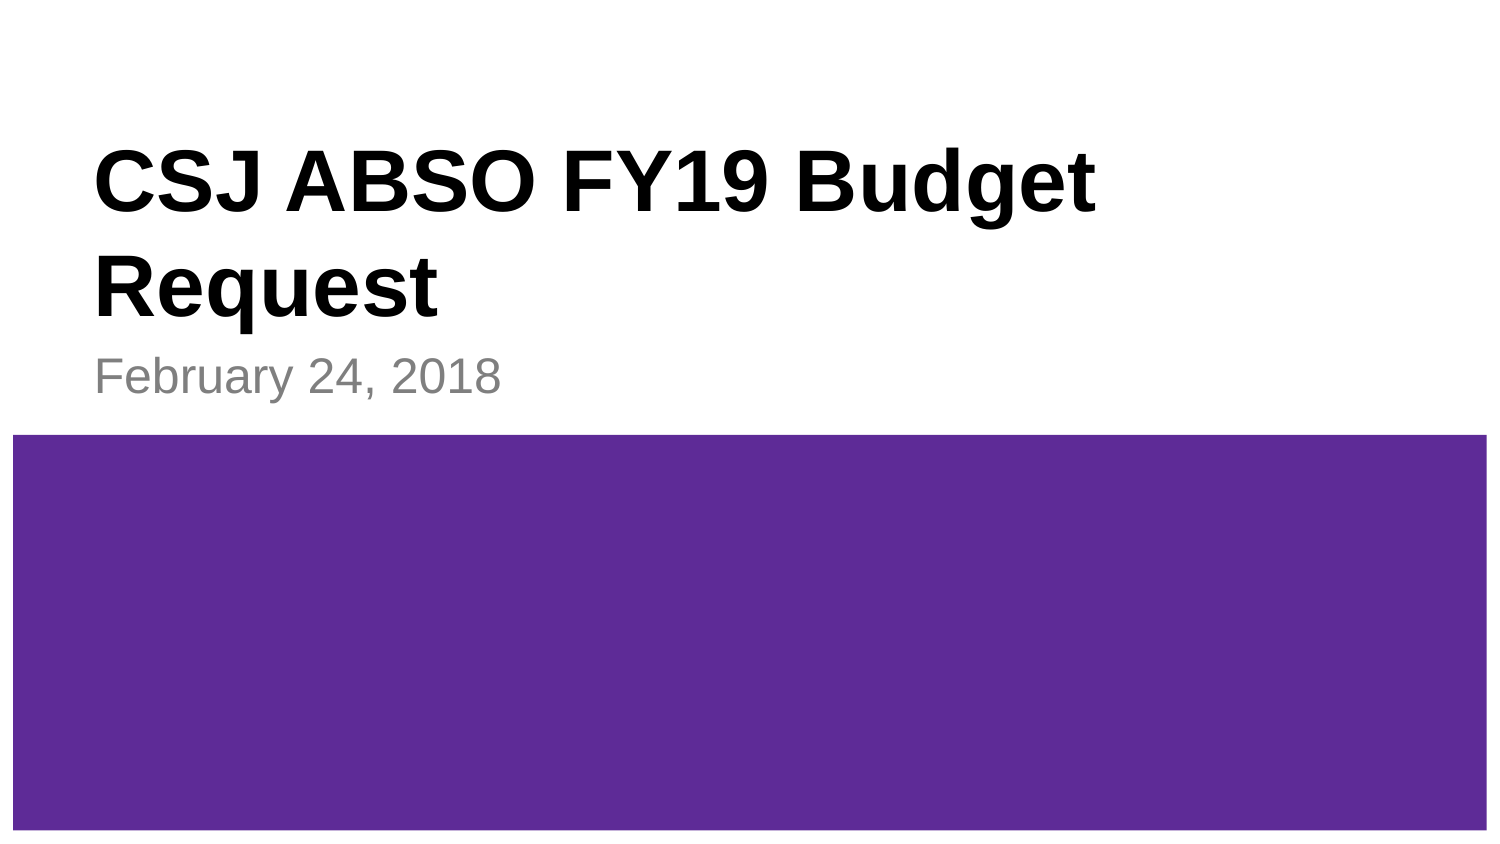

# CSJ ABSO FY19 Budget Request
February 24, 2018